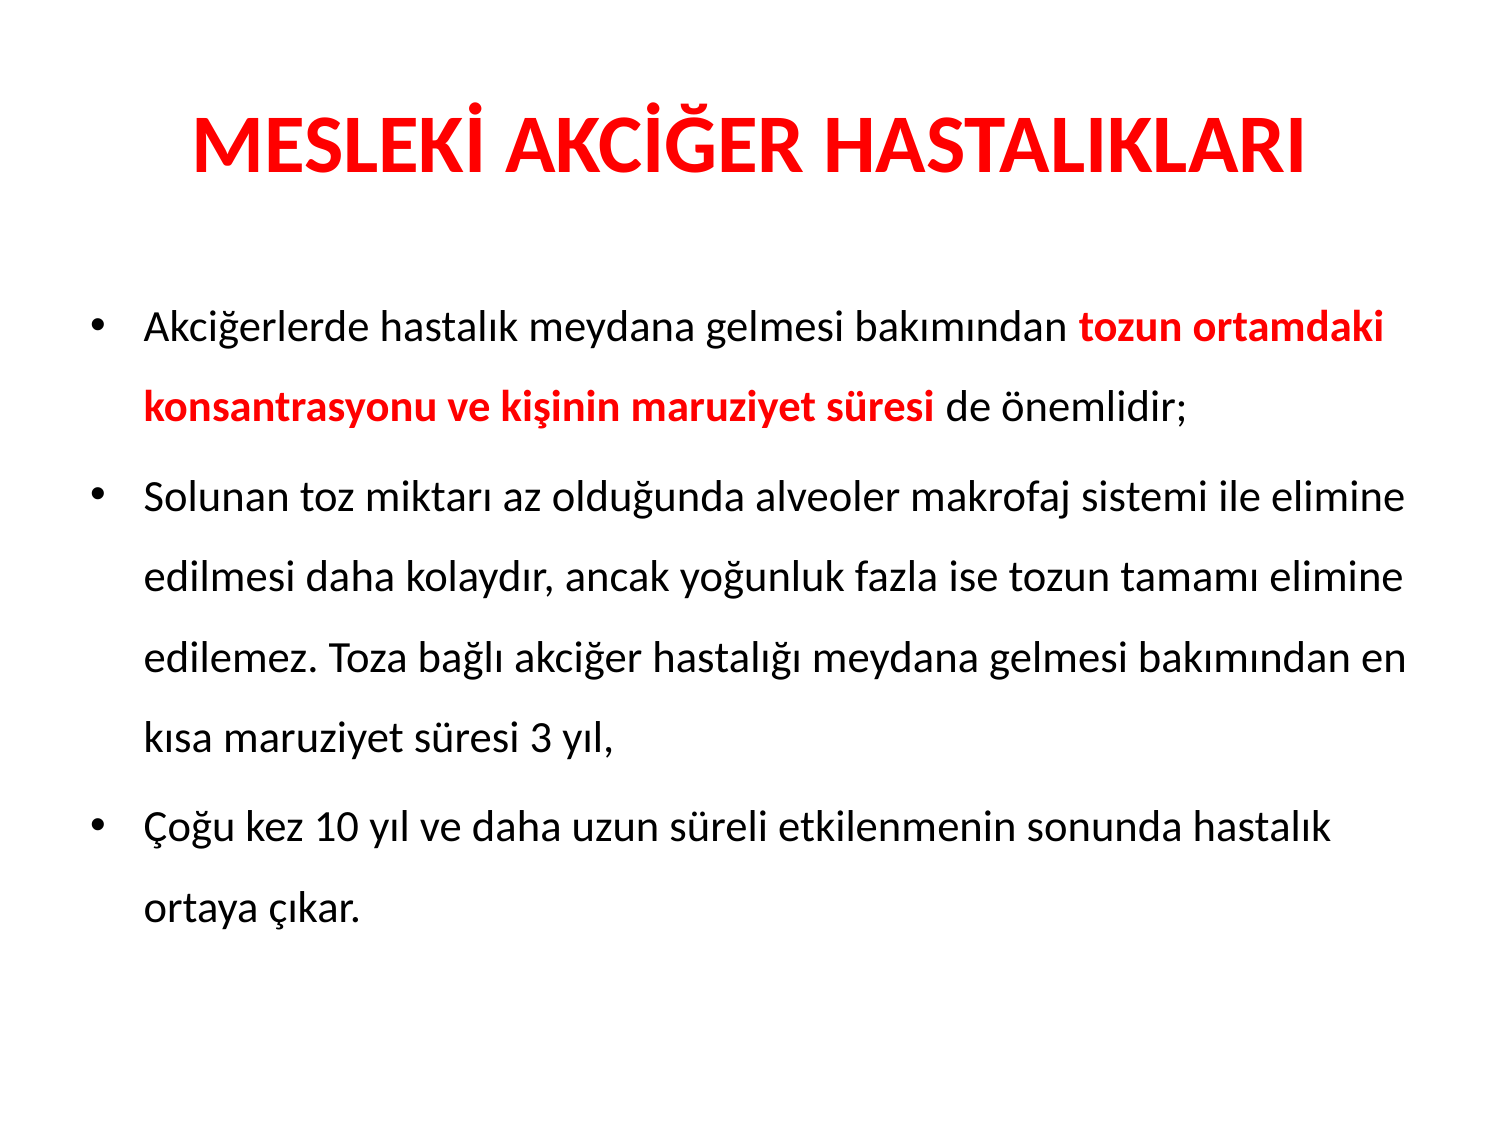

# MESLEKİ AKCİĞER HASTALIKLARI
Akciğerlerde hastalık meydana gelmesi bakımından tozun ortamdaki konsantrasyonu ve kişinin maruziyet süresi de önemlidir;
Solunan toz miktarı az olduğunda alveoler makrofaj sistemi ile elimine edilmesi daha kolaydır, ancak yoğunluk fazla ise tozun tamamı elimine edilemez. Toza bağlı akciğer hastalığı meydana gelmesi bakımından en kısa maruziyet süresi 3 yıl,
Çoğu kez 10 yıl ve daha uzun süreli etkilenmenin sonunda hastalık ortaya çıkar.